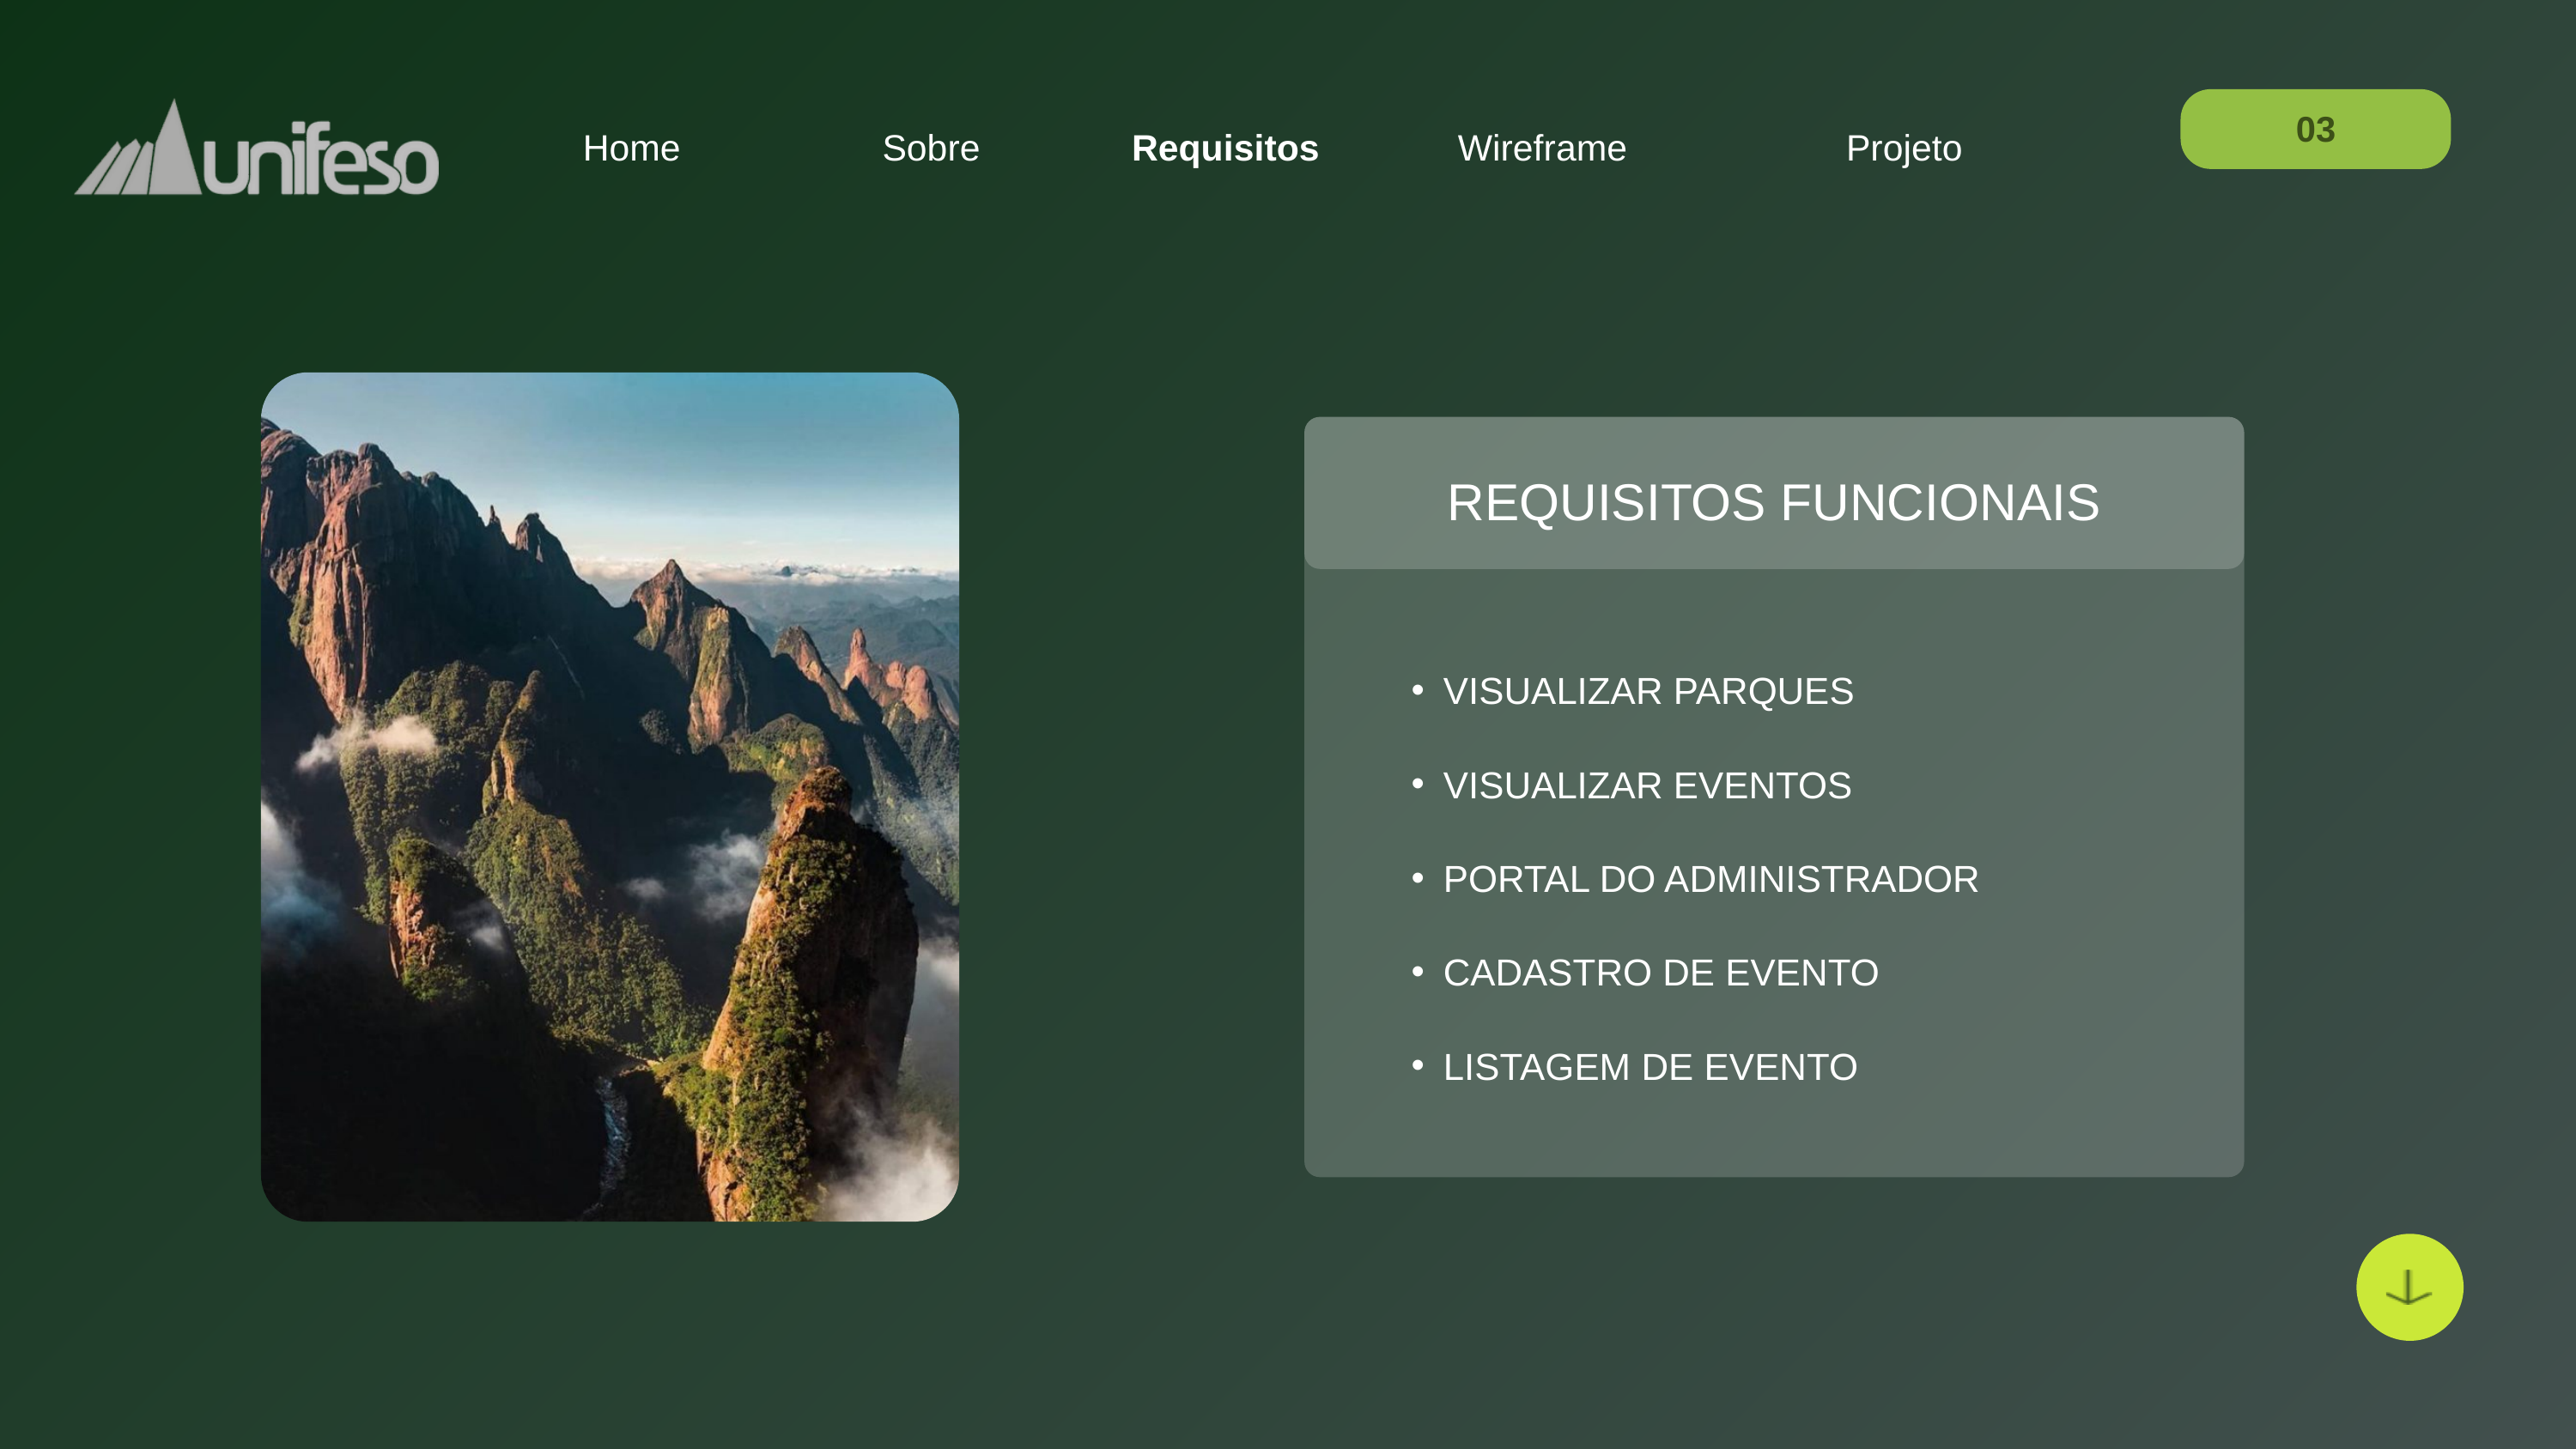

03
Home
Wireframe
Projeto
Sobre
Requisitos

REQUISITOS FUNCIONAIS
VISUALIZAR PARQUES
VISUALIZAR EVENTOS
PORTAL DO ADMINISTRADOR
CADASTRO DE EVENTO
LISTAGEM DE EVENTO